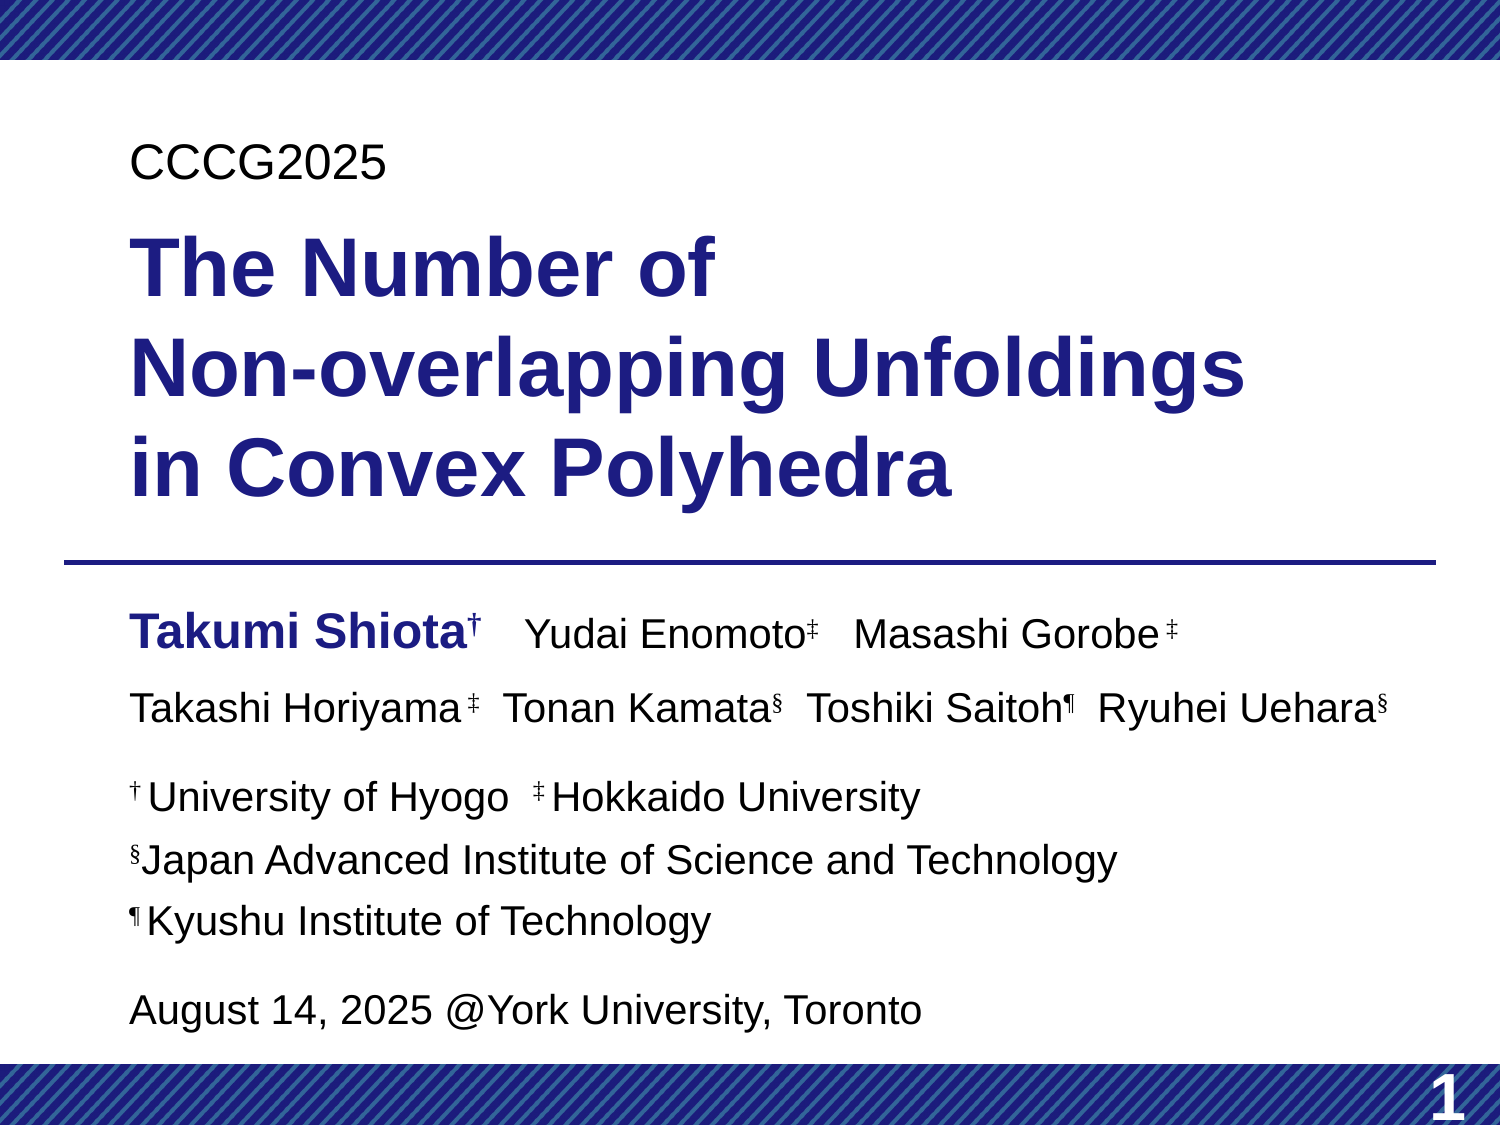

CCCG2025
# The Number of Non-overlapping Unfoldings in Convex Polyhedra
Takumi Shiota†   Yudai Enomoto‡   Masashi Gorobe ‡
Takashi Horiyama ‡  Tonan Kamata§  Toshiki Saitoh¶  Ryuhei Uehara§
† University of Hyogo  ‡ Hokkaido University
§Japan Advanced Institute of Science and Technology
¶ Kyushu Institute of Technology
August 14, 2025 @York University, Toronto
1